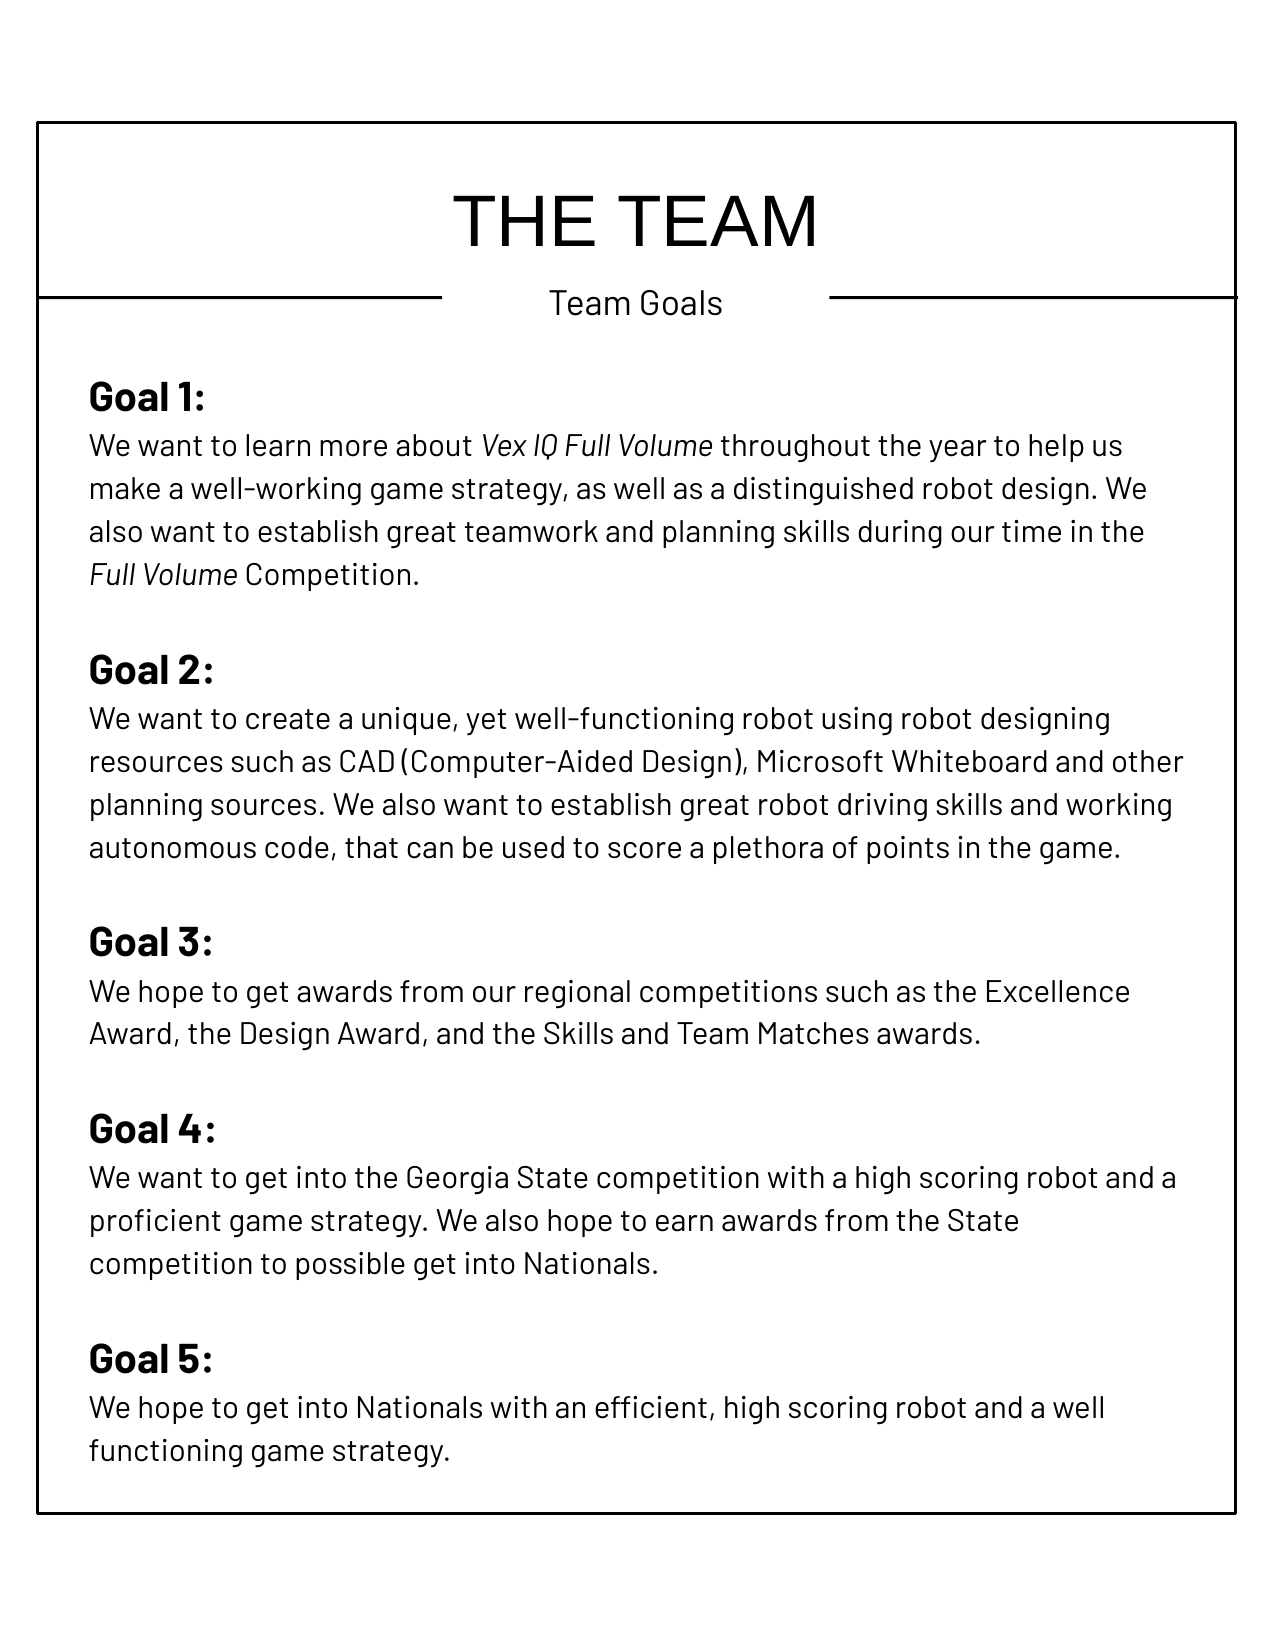

THE TEAM
Team Goals
Goal 1:
We want to learn more about Vex IQ Full Volume throughout the year to help us make a well-working game strategy, as well as a distinguished robot design. We also want to establish great teamwork and planning skills during our time in the Full Volume Competition.

Goal 2:
We want to create a unique, yet well-functioning robot using robot designing resources such as CAD (Computer-Aided Design), Microsoft Whiteboard and other planning sources. We also want to establish great robot driving skills and working autonomous code, that can be used to score a plethora of points in the game.

Goal 3:
We hope to get awards from our regional competitions such as the Excellence Award, the Design Award, and the Skills and Team Matches awards.

Goal 4:
We want to get into the Georgia State competition with a high scoring robot and a proficient game strategy. We also hope to earn awards from the State competition to possible get into Nationals.

Goal 5:
We hope to get into Nationals with an efficient, high scoring robot and a well functioning game strategy.